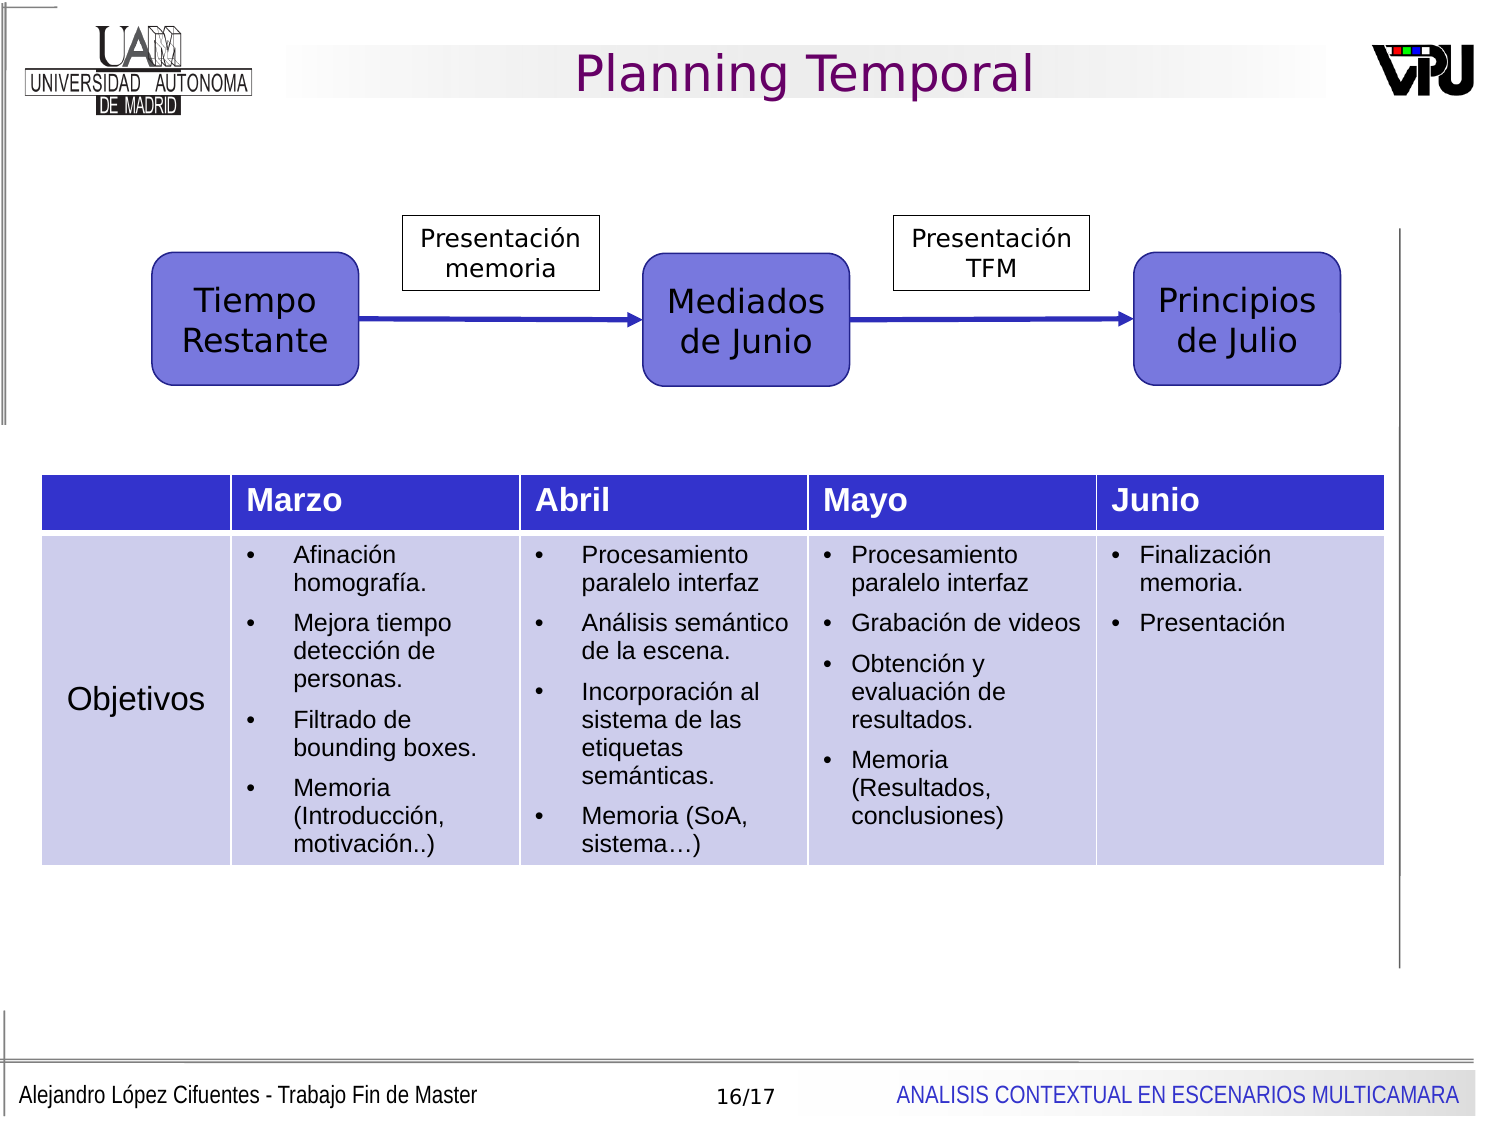

# Planning Temporal
Presentación memoria
Presentación TFM
Tiempo Restante
Principios de Julio
Mediados de Junio
|  | Marzo | Abril | Mayo | Junio |
| --- | --- | --- | --- | --- |
| Objetivos | Afinación homografía. Mejora tiempo detección de personas. Filtrado de bounding boxes. Memoria (Introducción, motivación..) | Procesamiento paralelo interfaz Análisis semántico de la escena. Incorporación al sistema de las etiquetas semánticas. Memoria (SoA, sistema…) | Procesamiento paralelo interfaz Grabación de videos Obtención y evaluación de resultados. Memoria (Resultados, conclusiones) | Finalización memoria. Presentación |